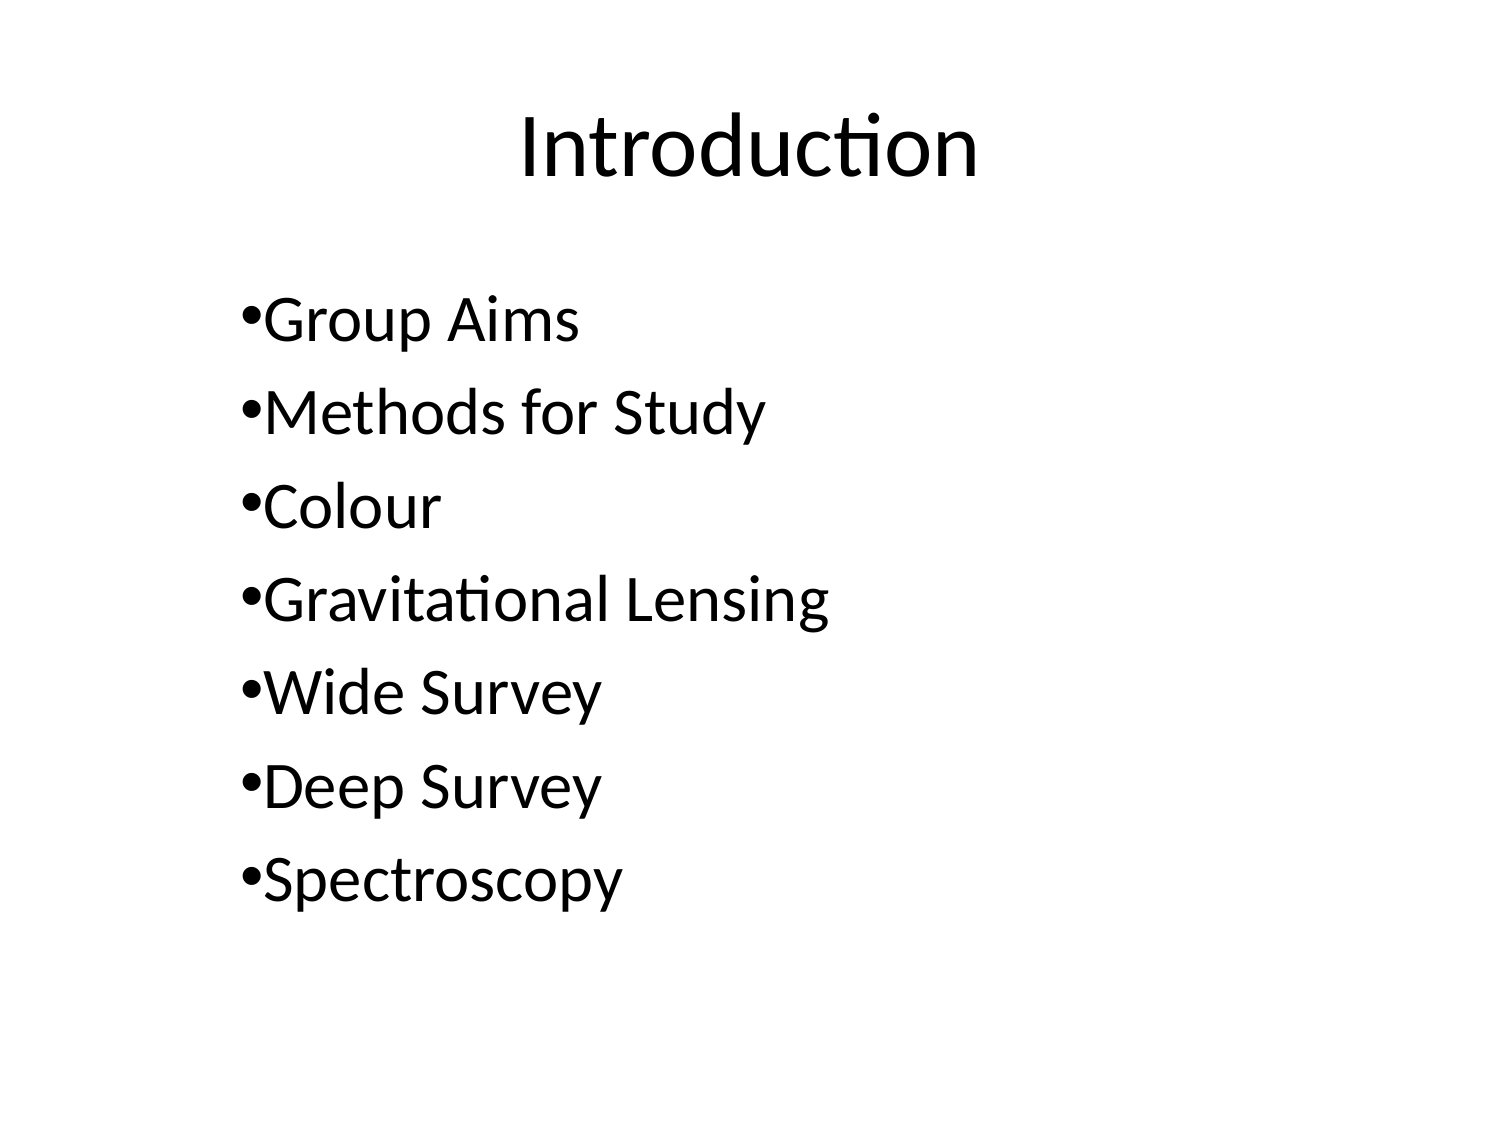

# Introduction
Group Aims
Methods for Study
Colour
Gravitational Lensing
Wide Survey
Deep Survey
Spectroscopy